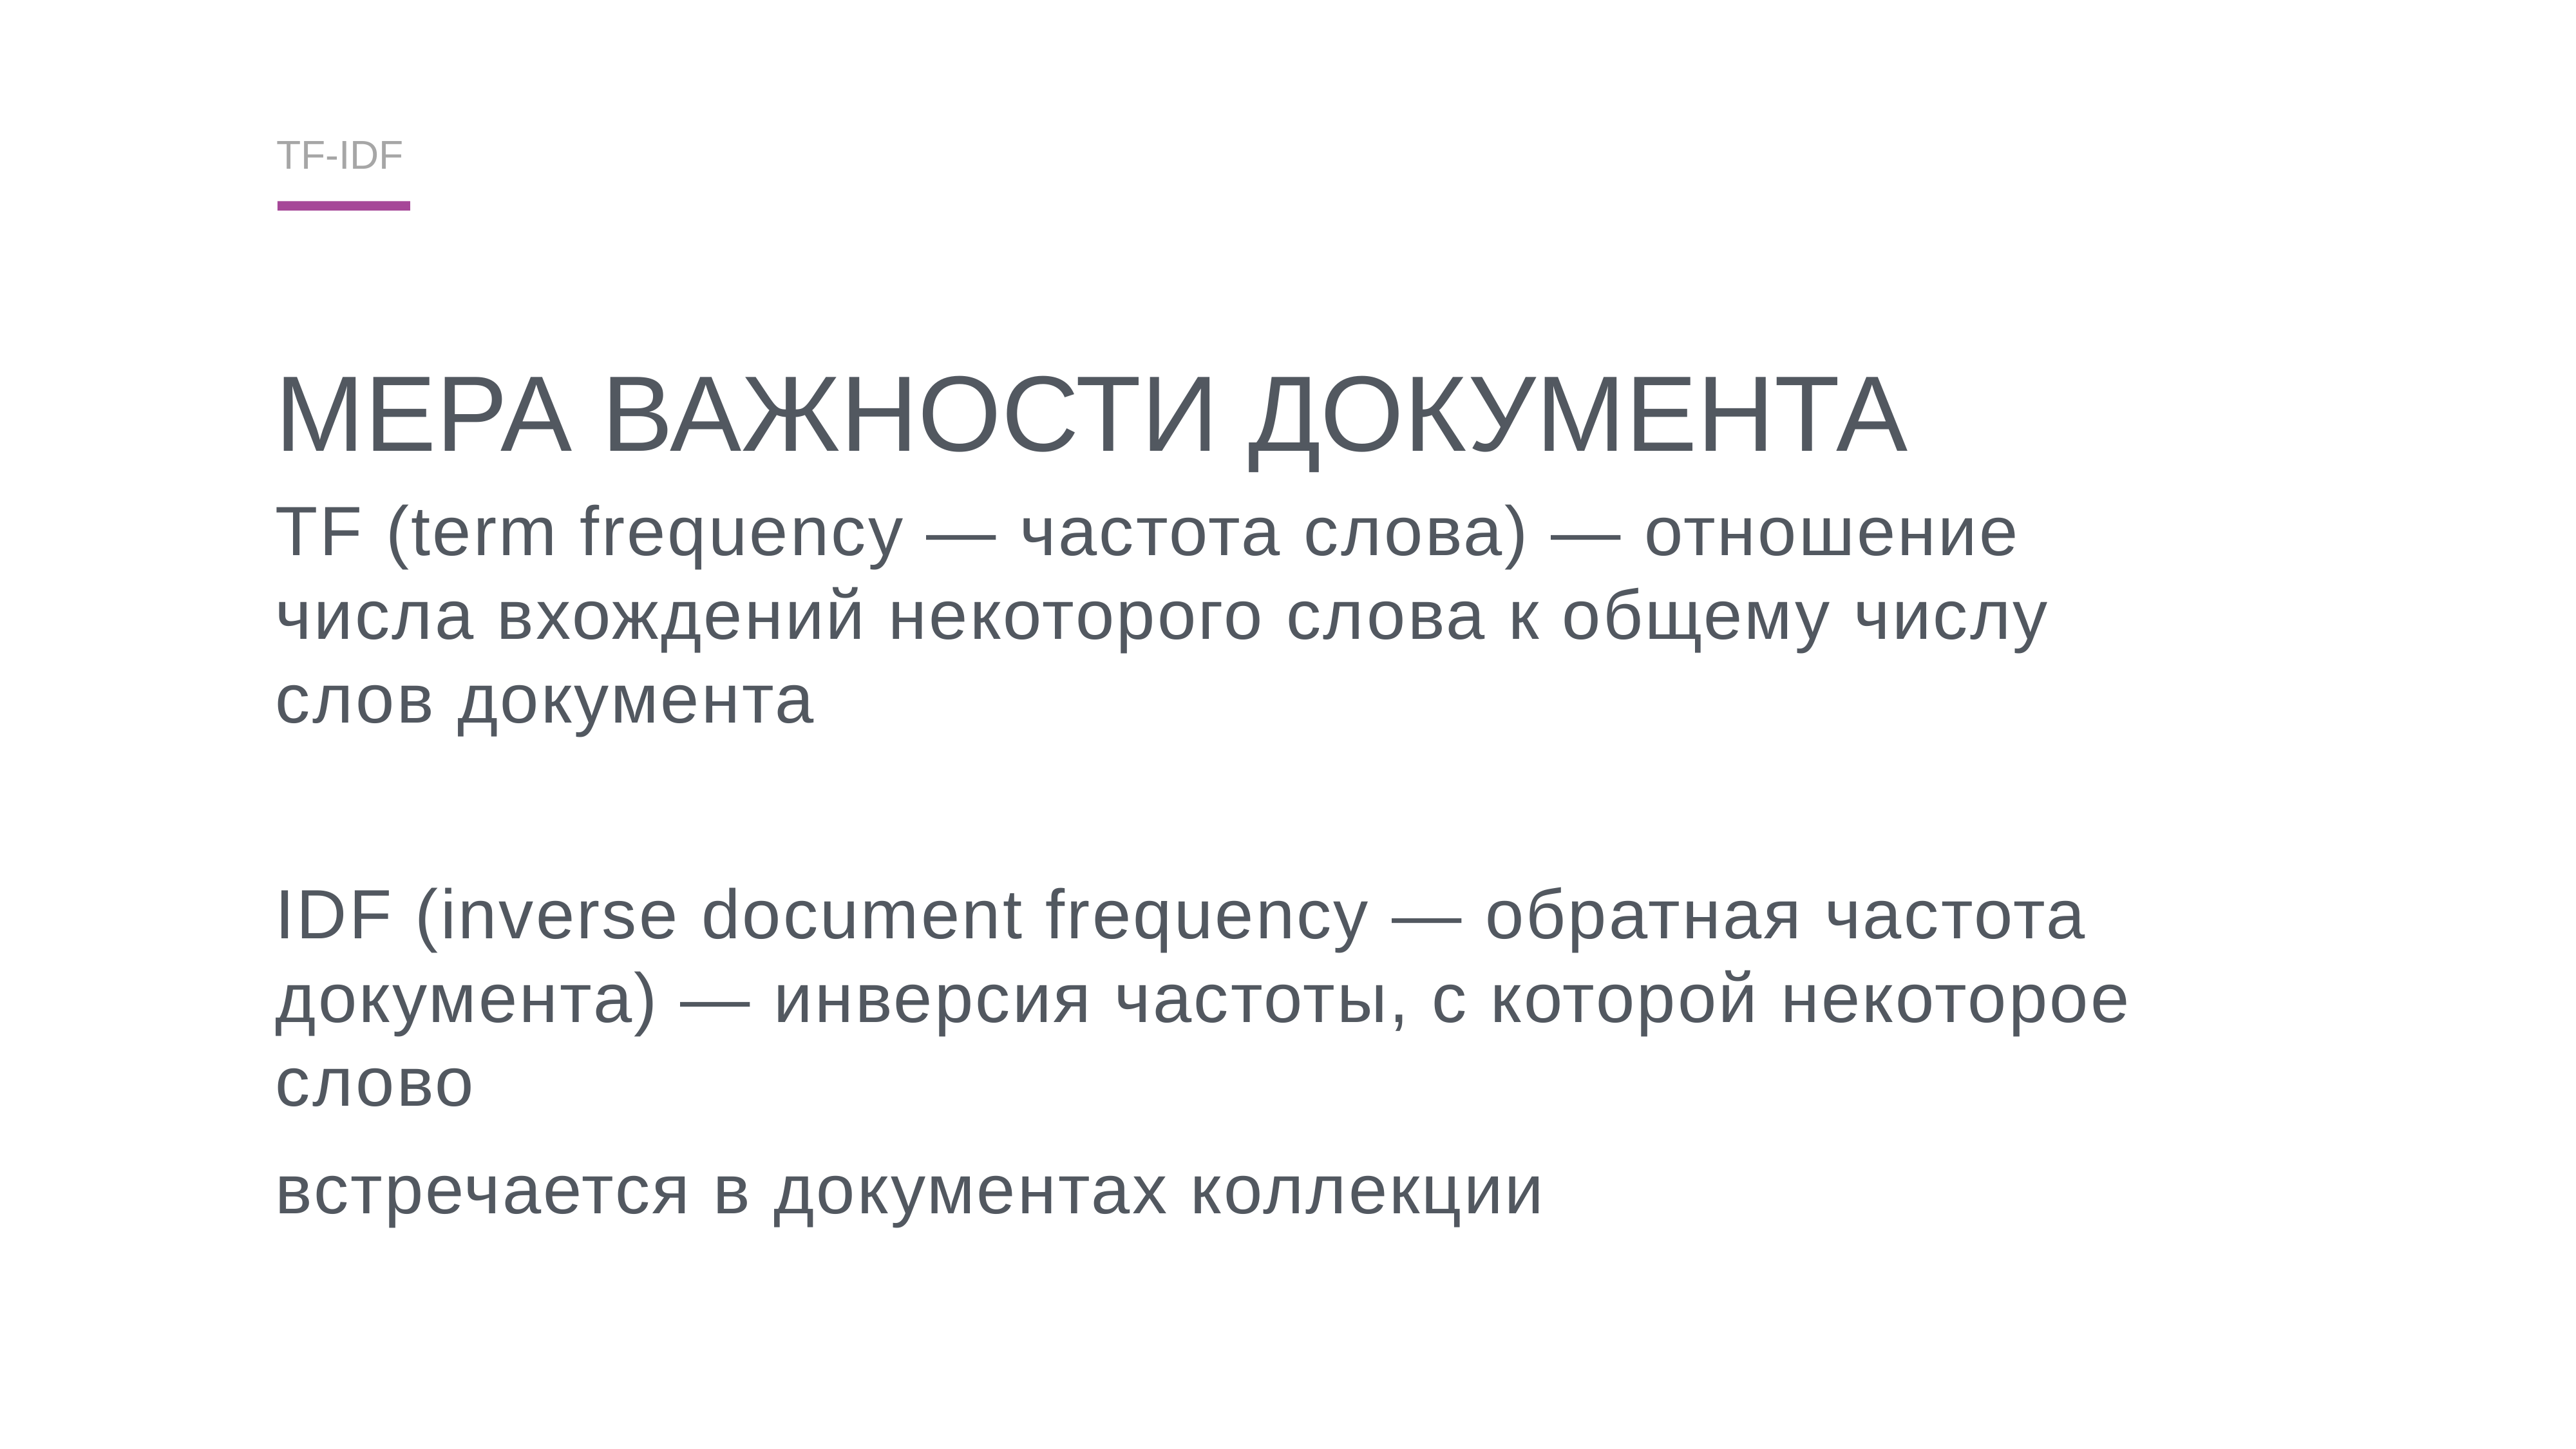

TF-idf

Мера важности документа
TF (term frequency — частота слова) — отношение числа вхождений некоторого слова к общему числу слов документа

IDF (inverse document frequency — обратная частота документа) — инверсия частоты, с которой некоторое слово
встречается в документах коллекции